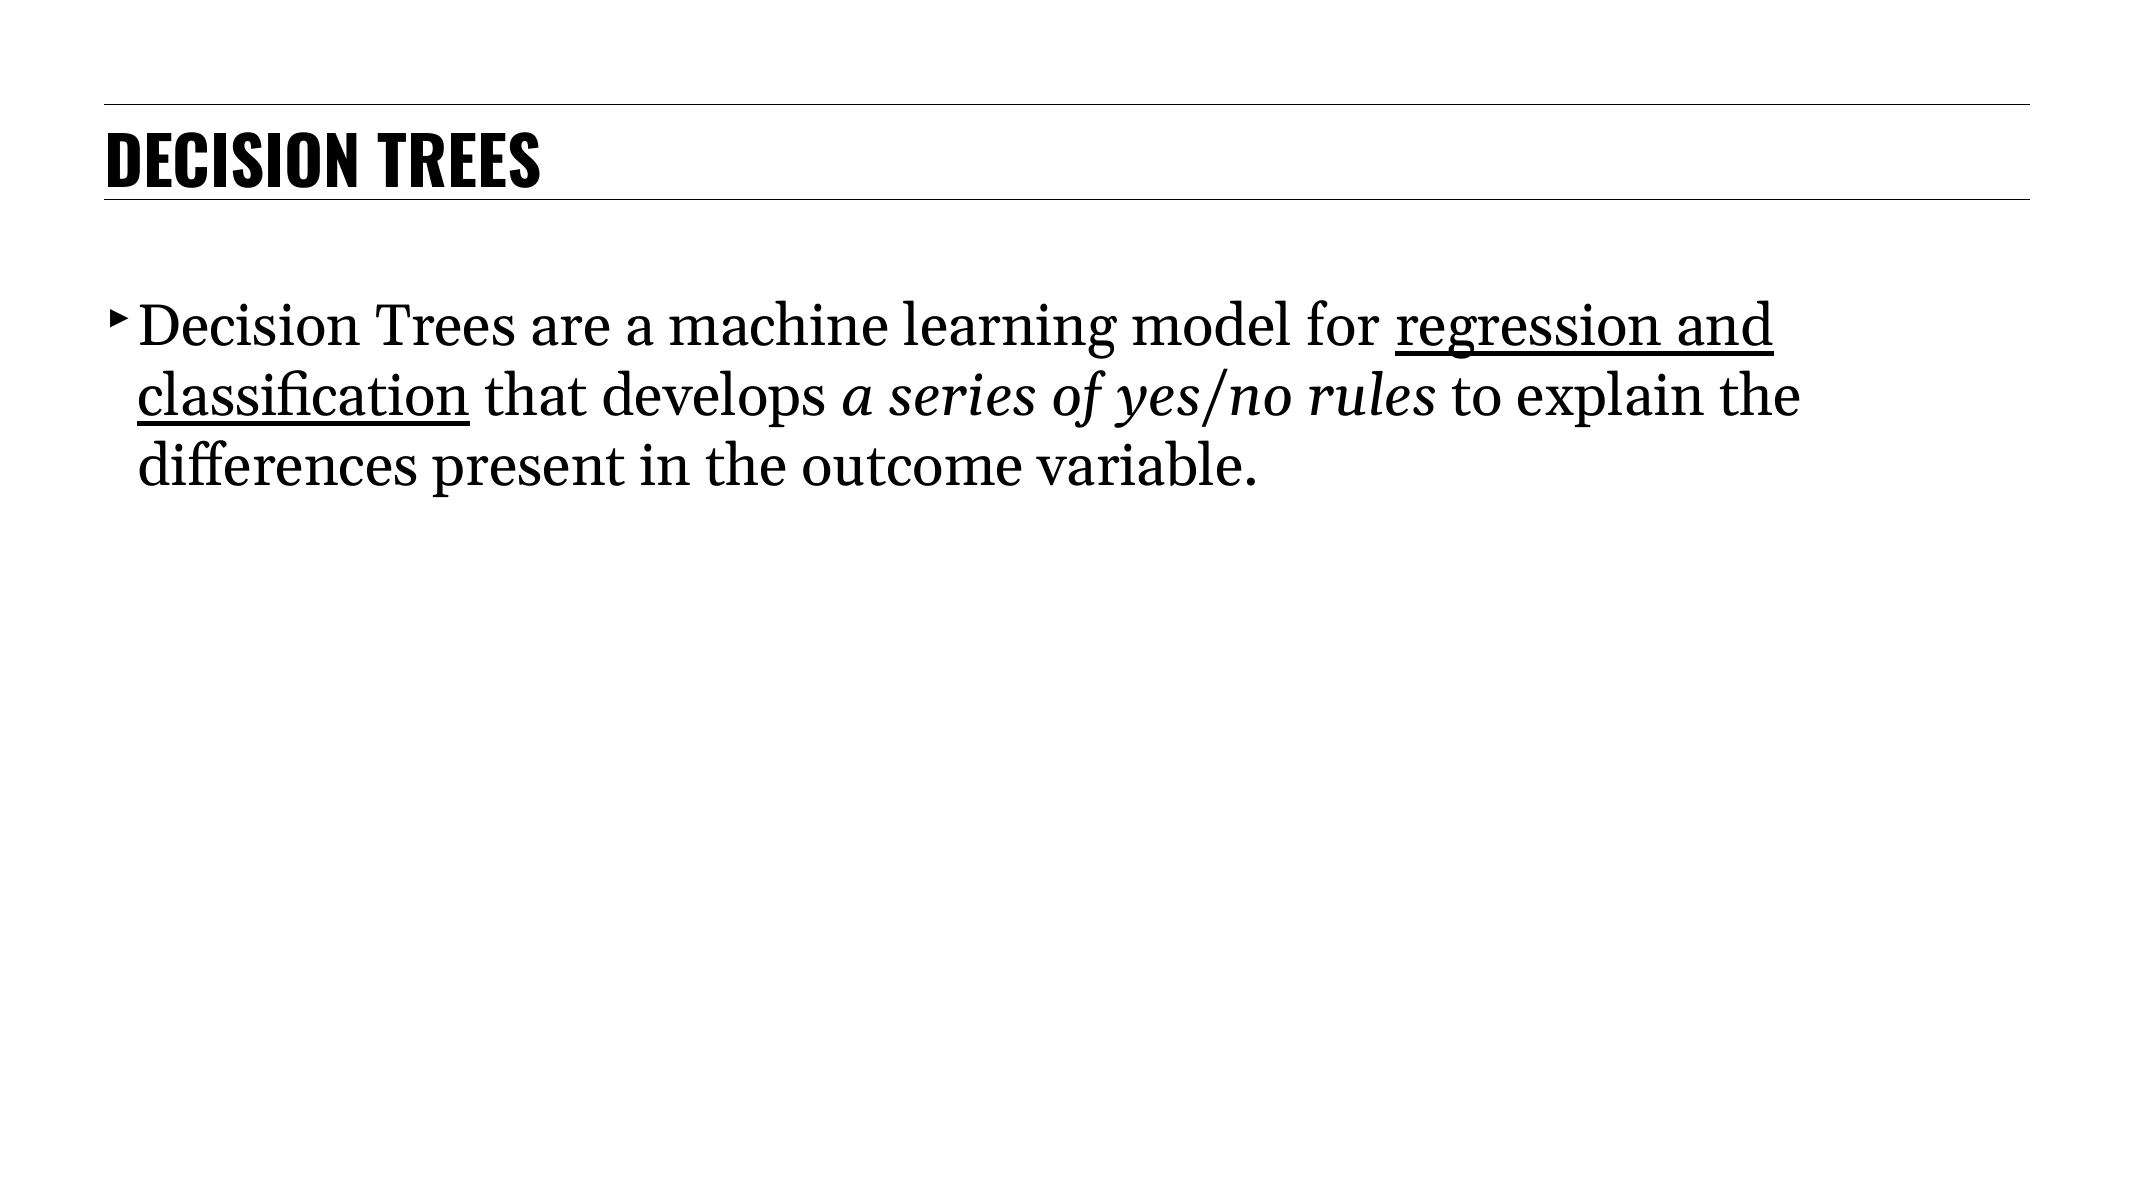

DECISION TREES

Decision Trees are a machine learning model for regression and classification that develops a series of yes/no rules to explain the differences present in the outcome variable.